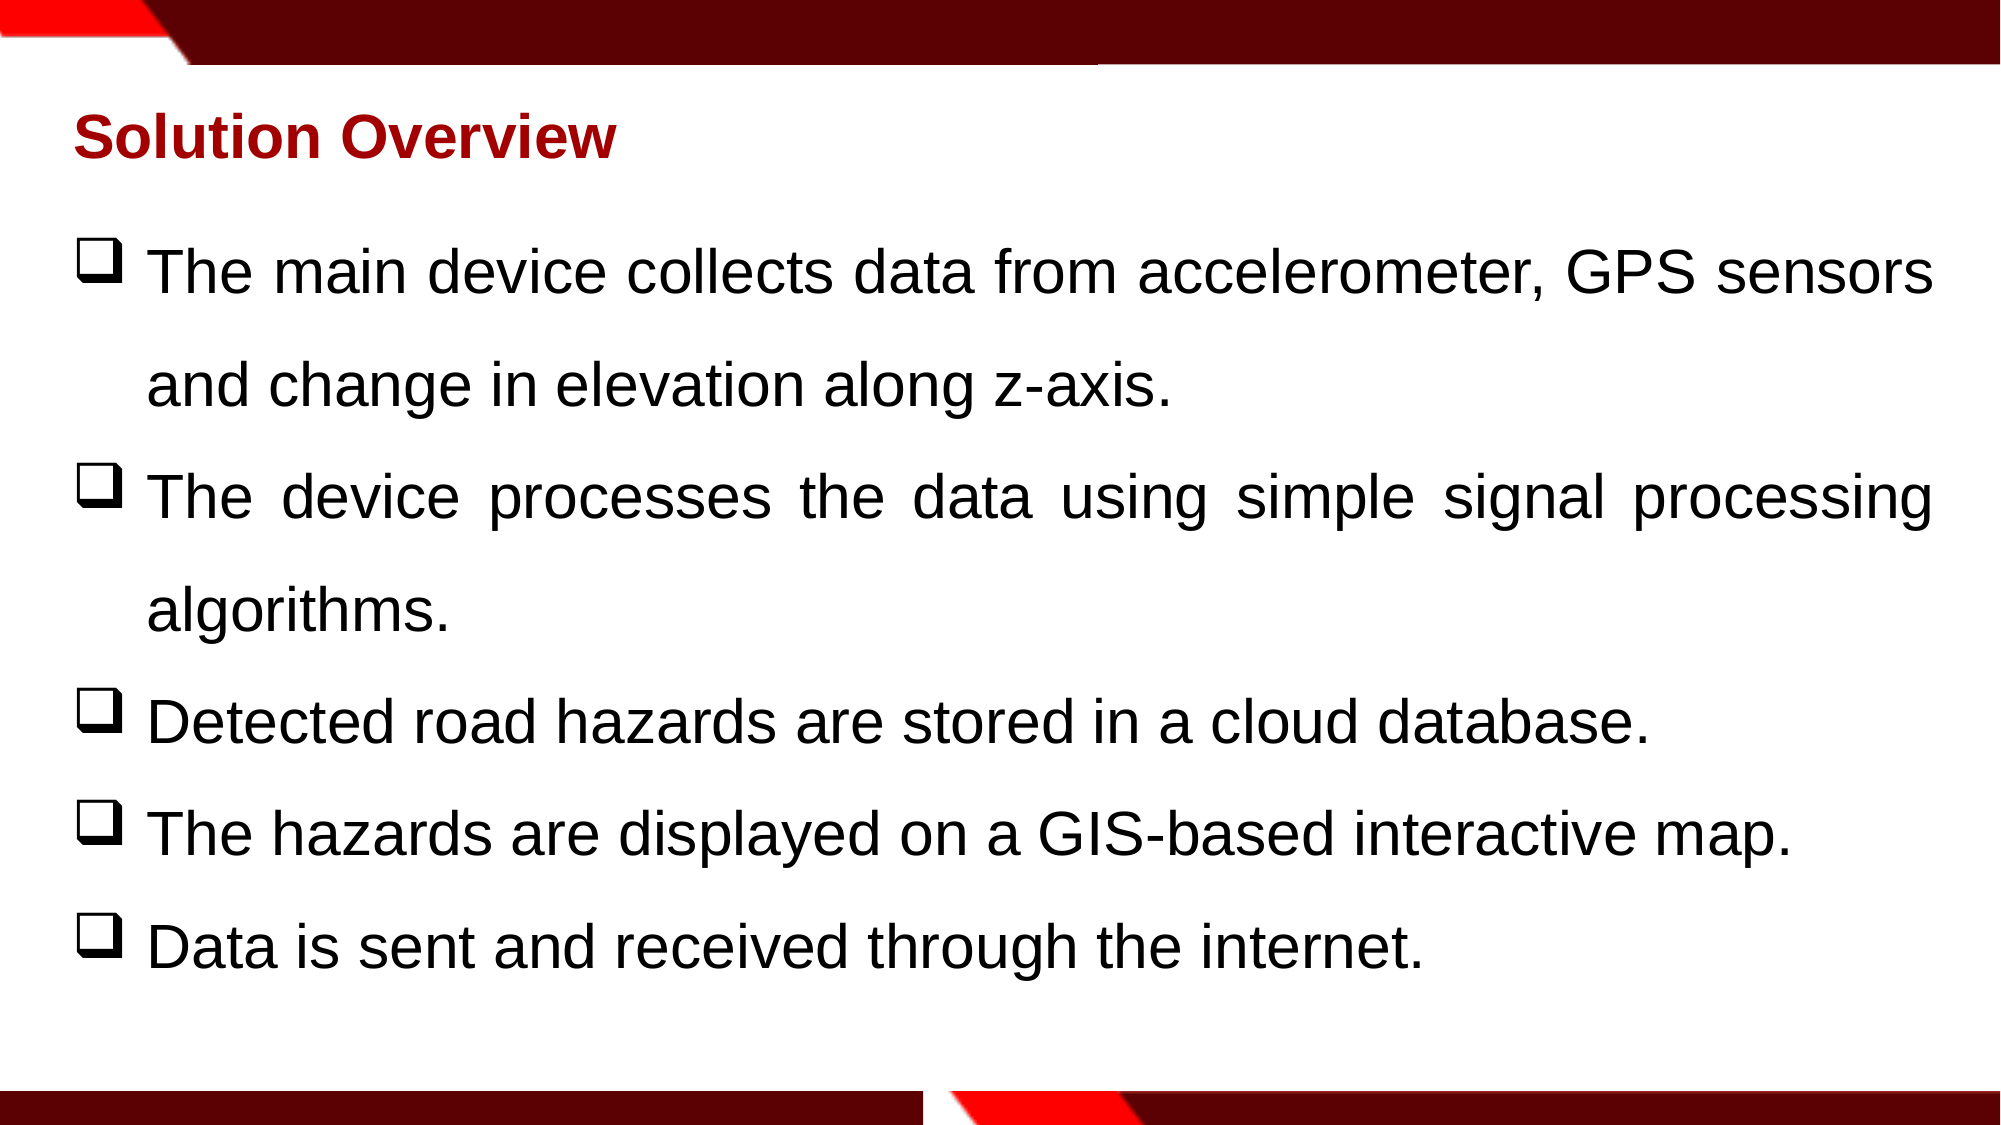

Solution Overview
The main device collects data from accelerometer, GPS sensors and change in elevation along z-axis.
The device processes the data using simple signal processing algorithms.
Detected road hazards are stored in a cloud database.
The hazards are displayed on a GIS-based interactive map.
Data is sent and received through the internet.